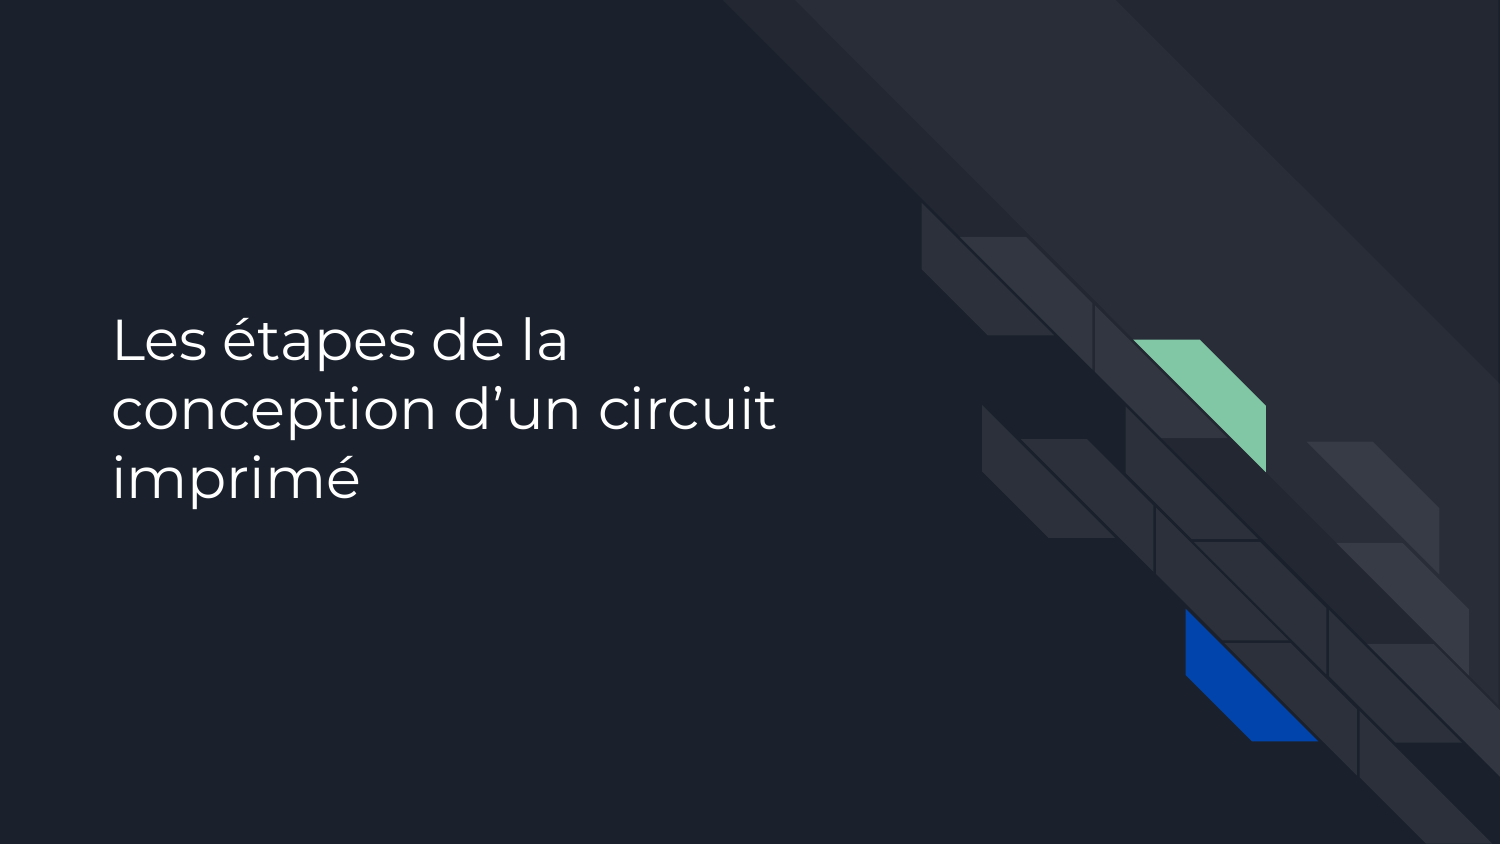

# Les étapes de la conception d’un circuit imprimé